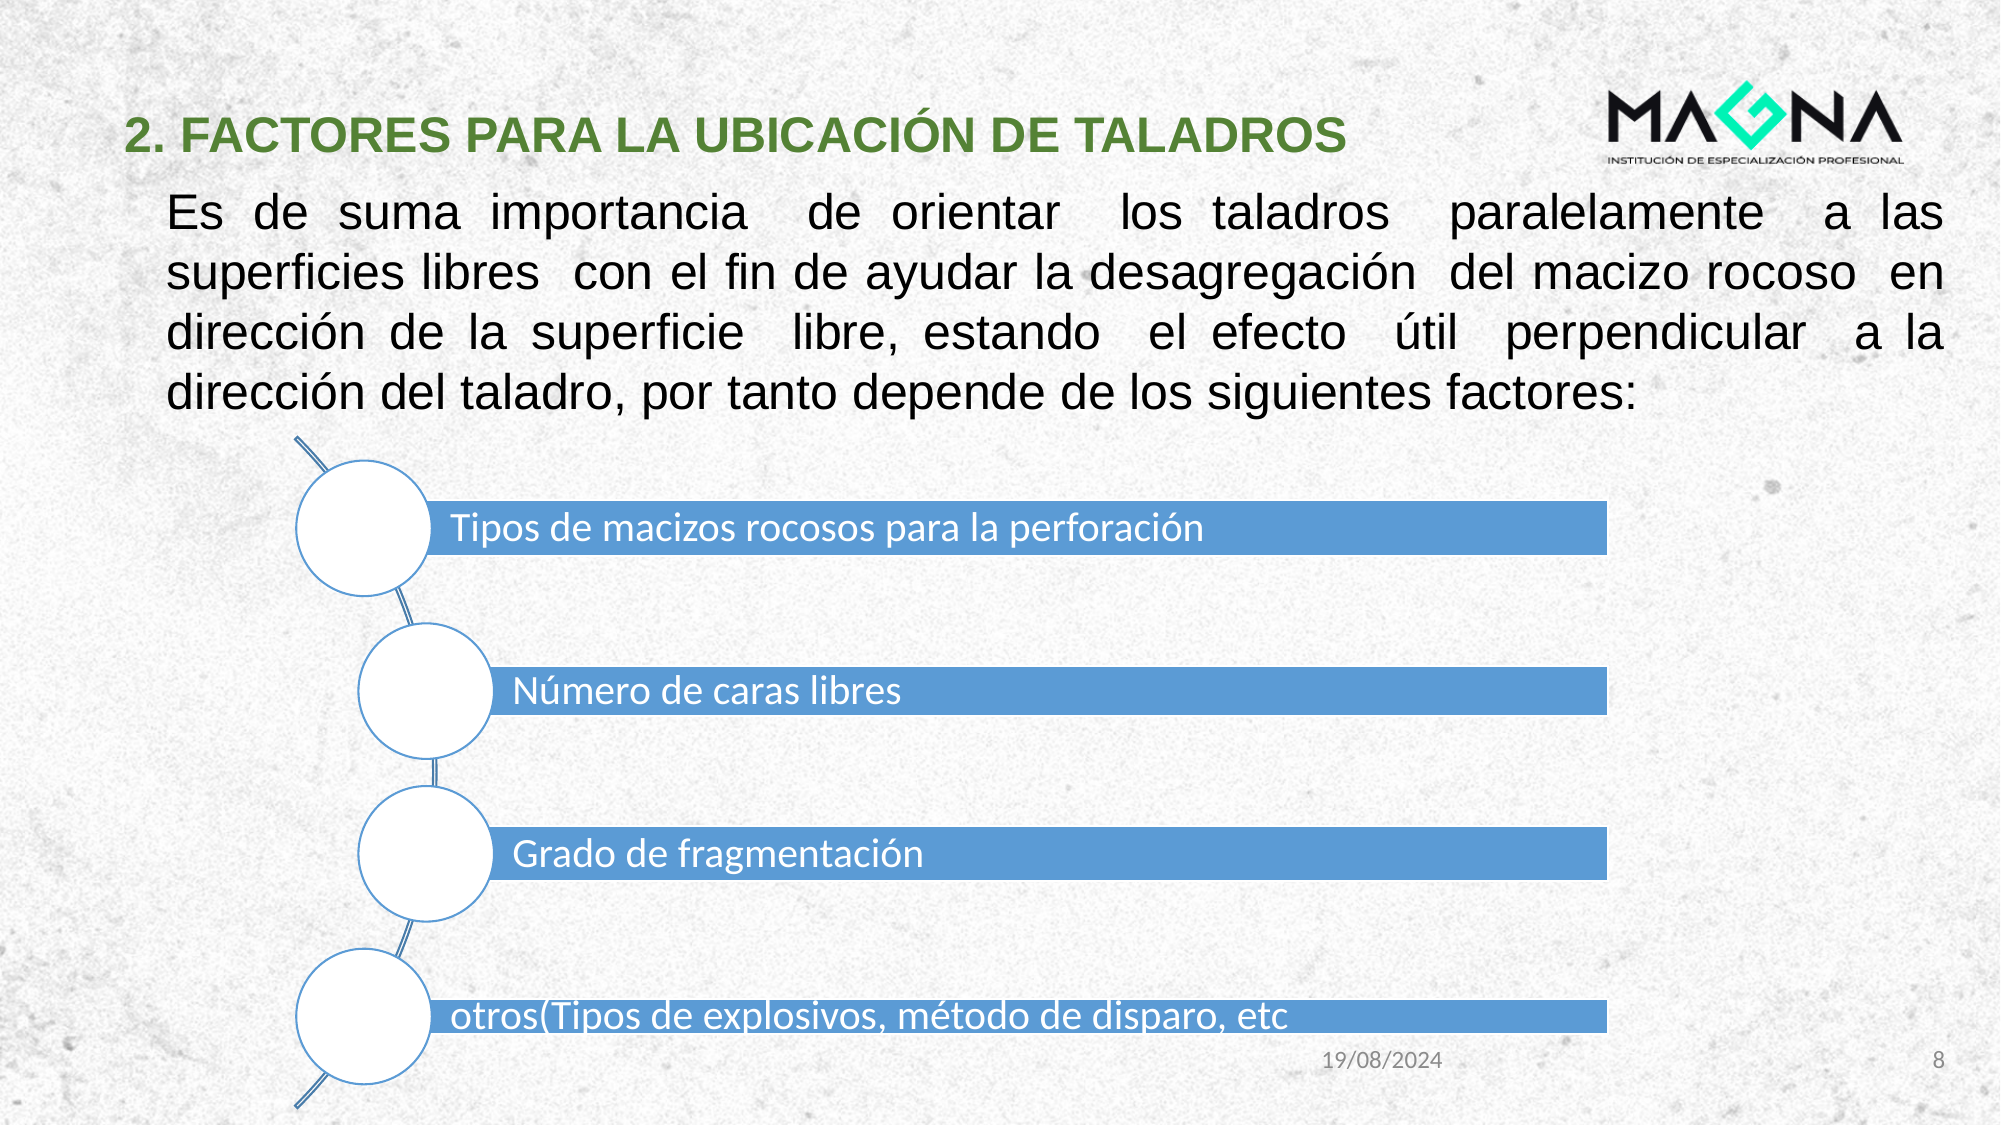

2. FACTORES PARA LA UBICACIÓN DE TALADROS
Es de suma importancia  de orientar  los taladros  paralelamente  a las superficies libres  con el fin de ayudar la desagregación  del macizo rocoso  en dirección de la superficie  libre, estando  el efecto  útil  perpendicular  a la dirección del taladro, por tanto depende de los siguientes factores:
Tipos de macizos rocosos para la perforación
Número de caras libres
Grado de fragmentación
otros(Tipos de explosivos, método de disparo, etc
19/08/2024
8